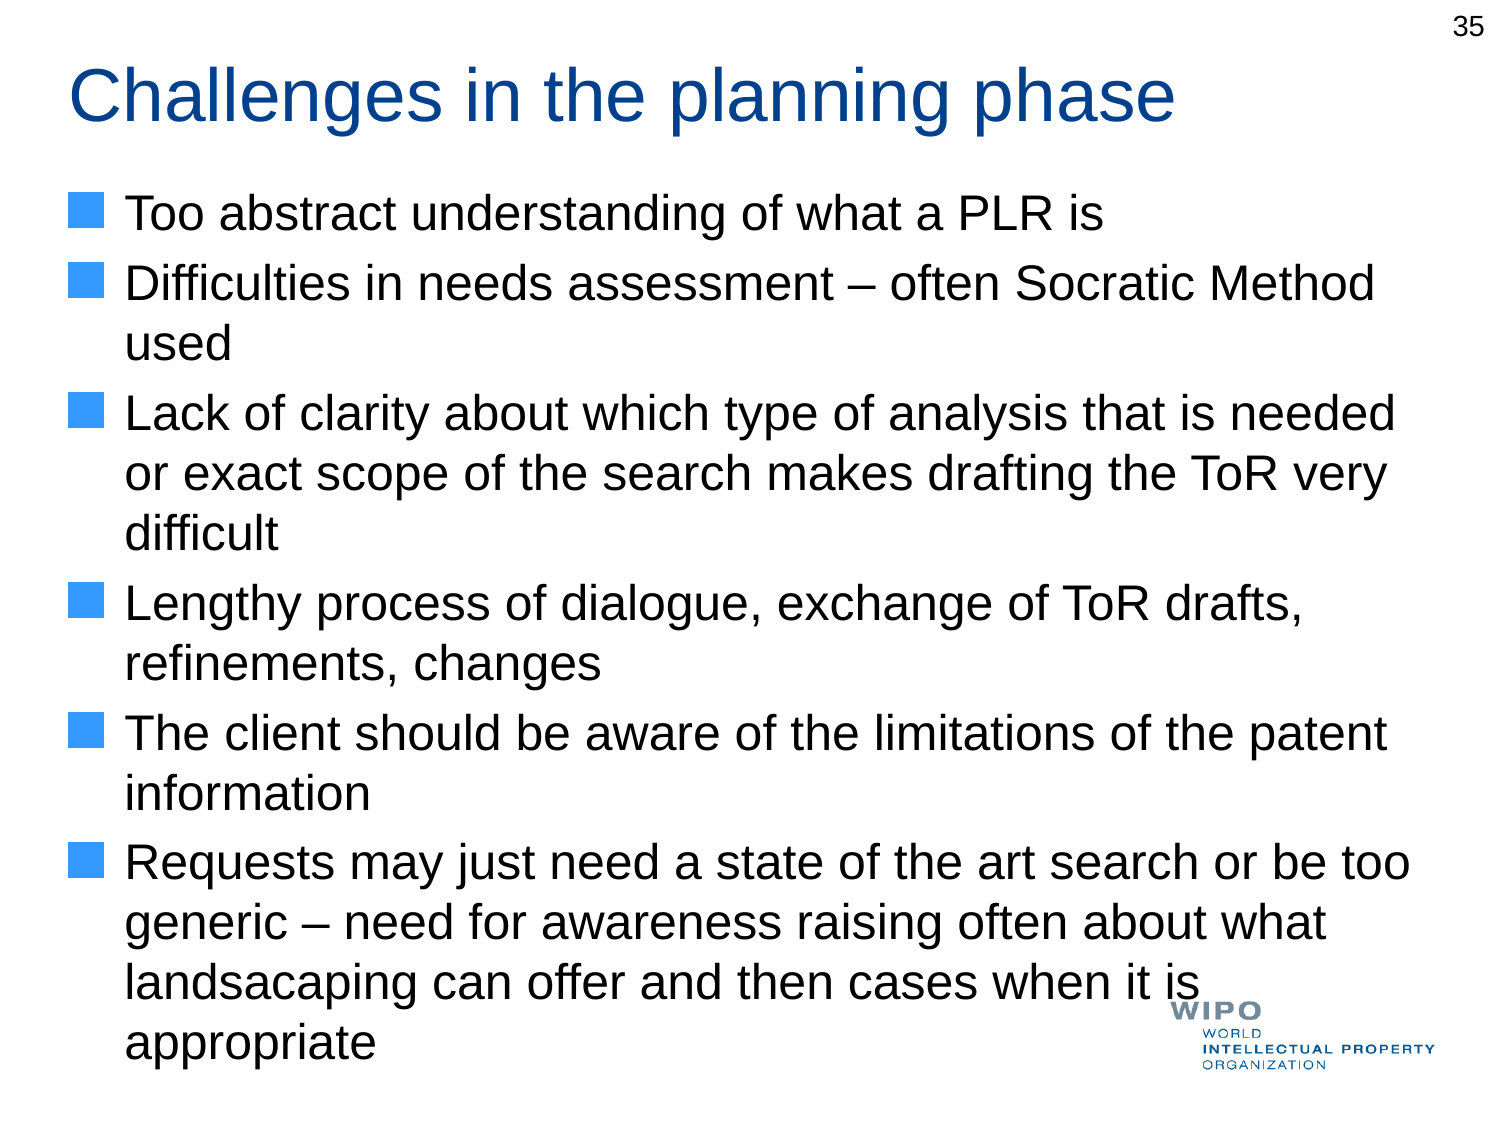

35
# Challenges in the planning phase
Too abstract understanding of what a PLR is
Difficulties in needs assessment – often Socratic Method used
Lack of clarity about which type of analysis that is needed or exact scope of the search makes drafting the ToR very difficult
Lengthy process of dialogue, exchange of ToR drafts, refinements, changes
The client should be aware of the limitations of the patent information
Requests may just need a state of the art search or be too generic – need for awareness raising often about what landsacaping can offer and then cases when it is appropriate

Distinguishing general interest for the IP perspective from a specific need where patent analysis can feed in